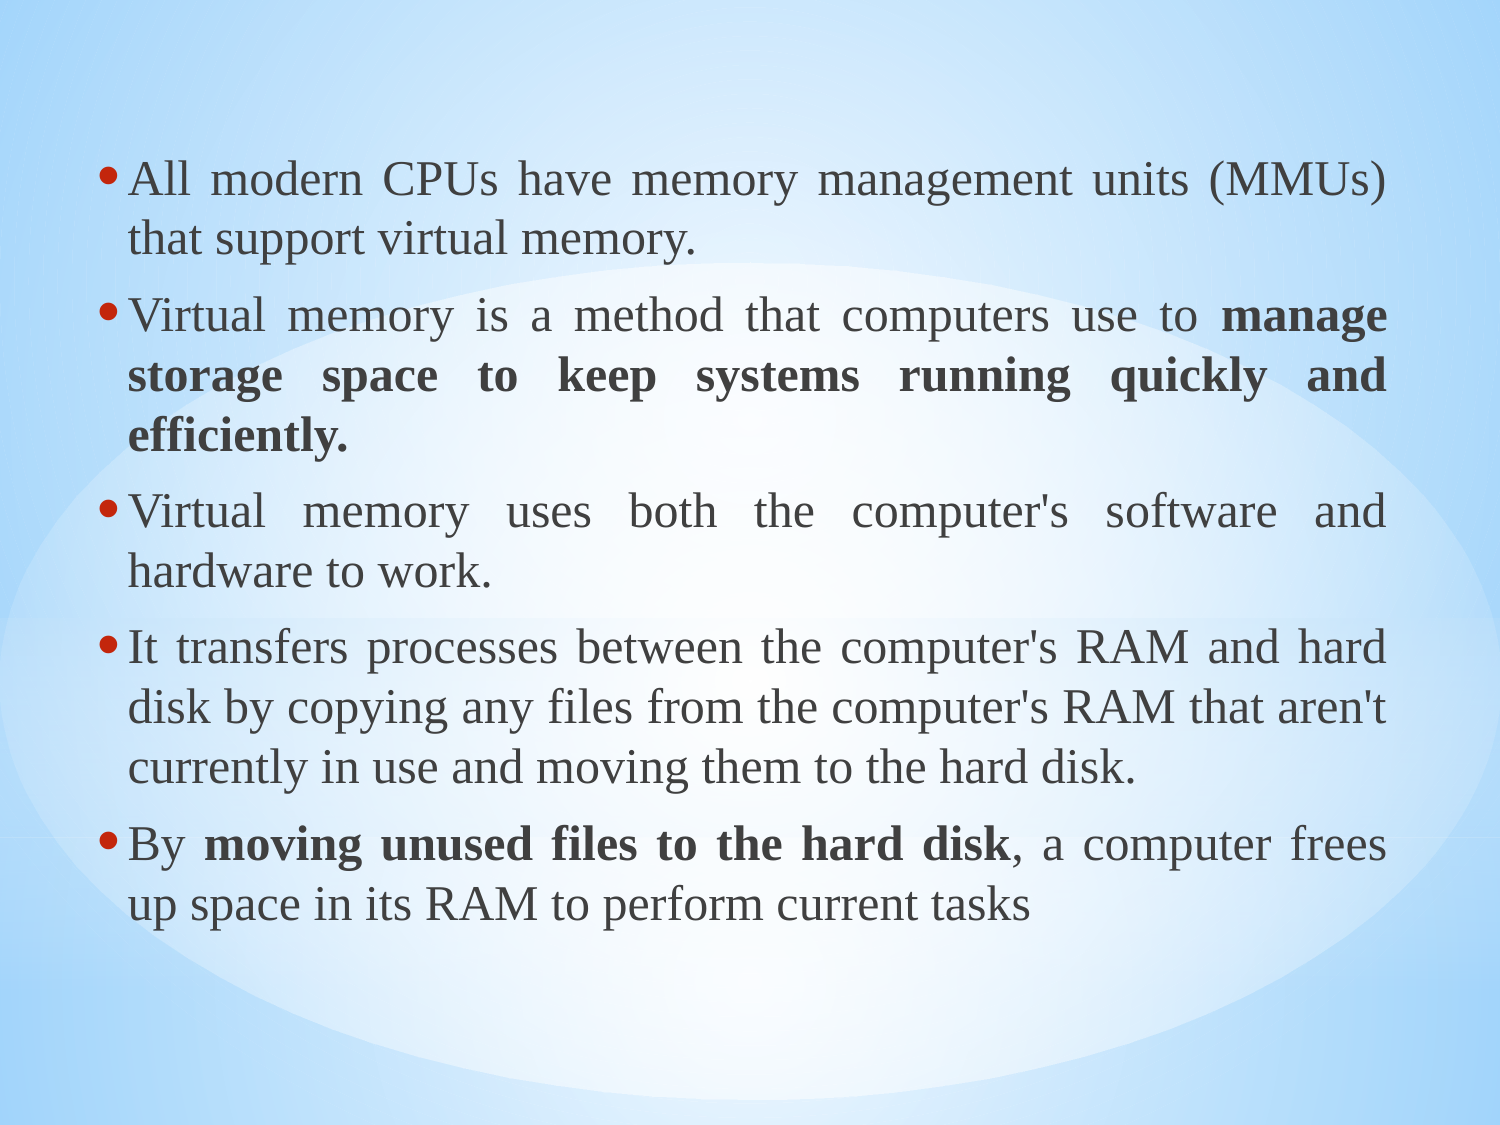

All modern CPUs have memory management units (MMUs) that support virtual memory.
Virtual memory is a method that computers use to manage storage space to keep systems running quickly and efficiently.
Virtual memory uses both the computer's software and hardware to work.
It transfers processes between the computer's RAM and hard disk by copying any files from the computer's RAM that aren't currently in use and moving them to the hard disk.
By moving unused files to the hard disk, a computer frees up space in its RAM to perform current tasks